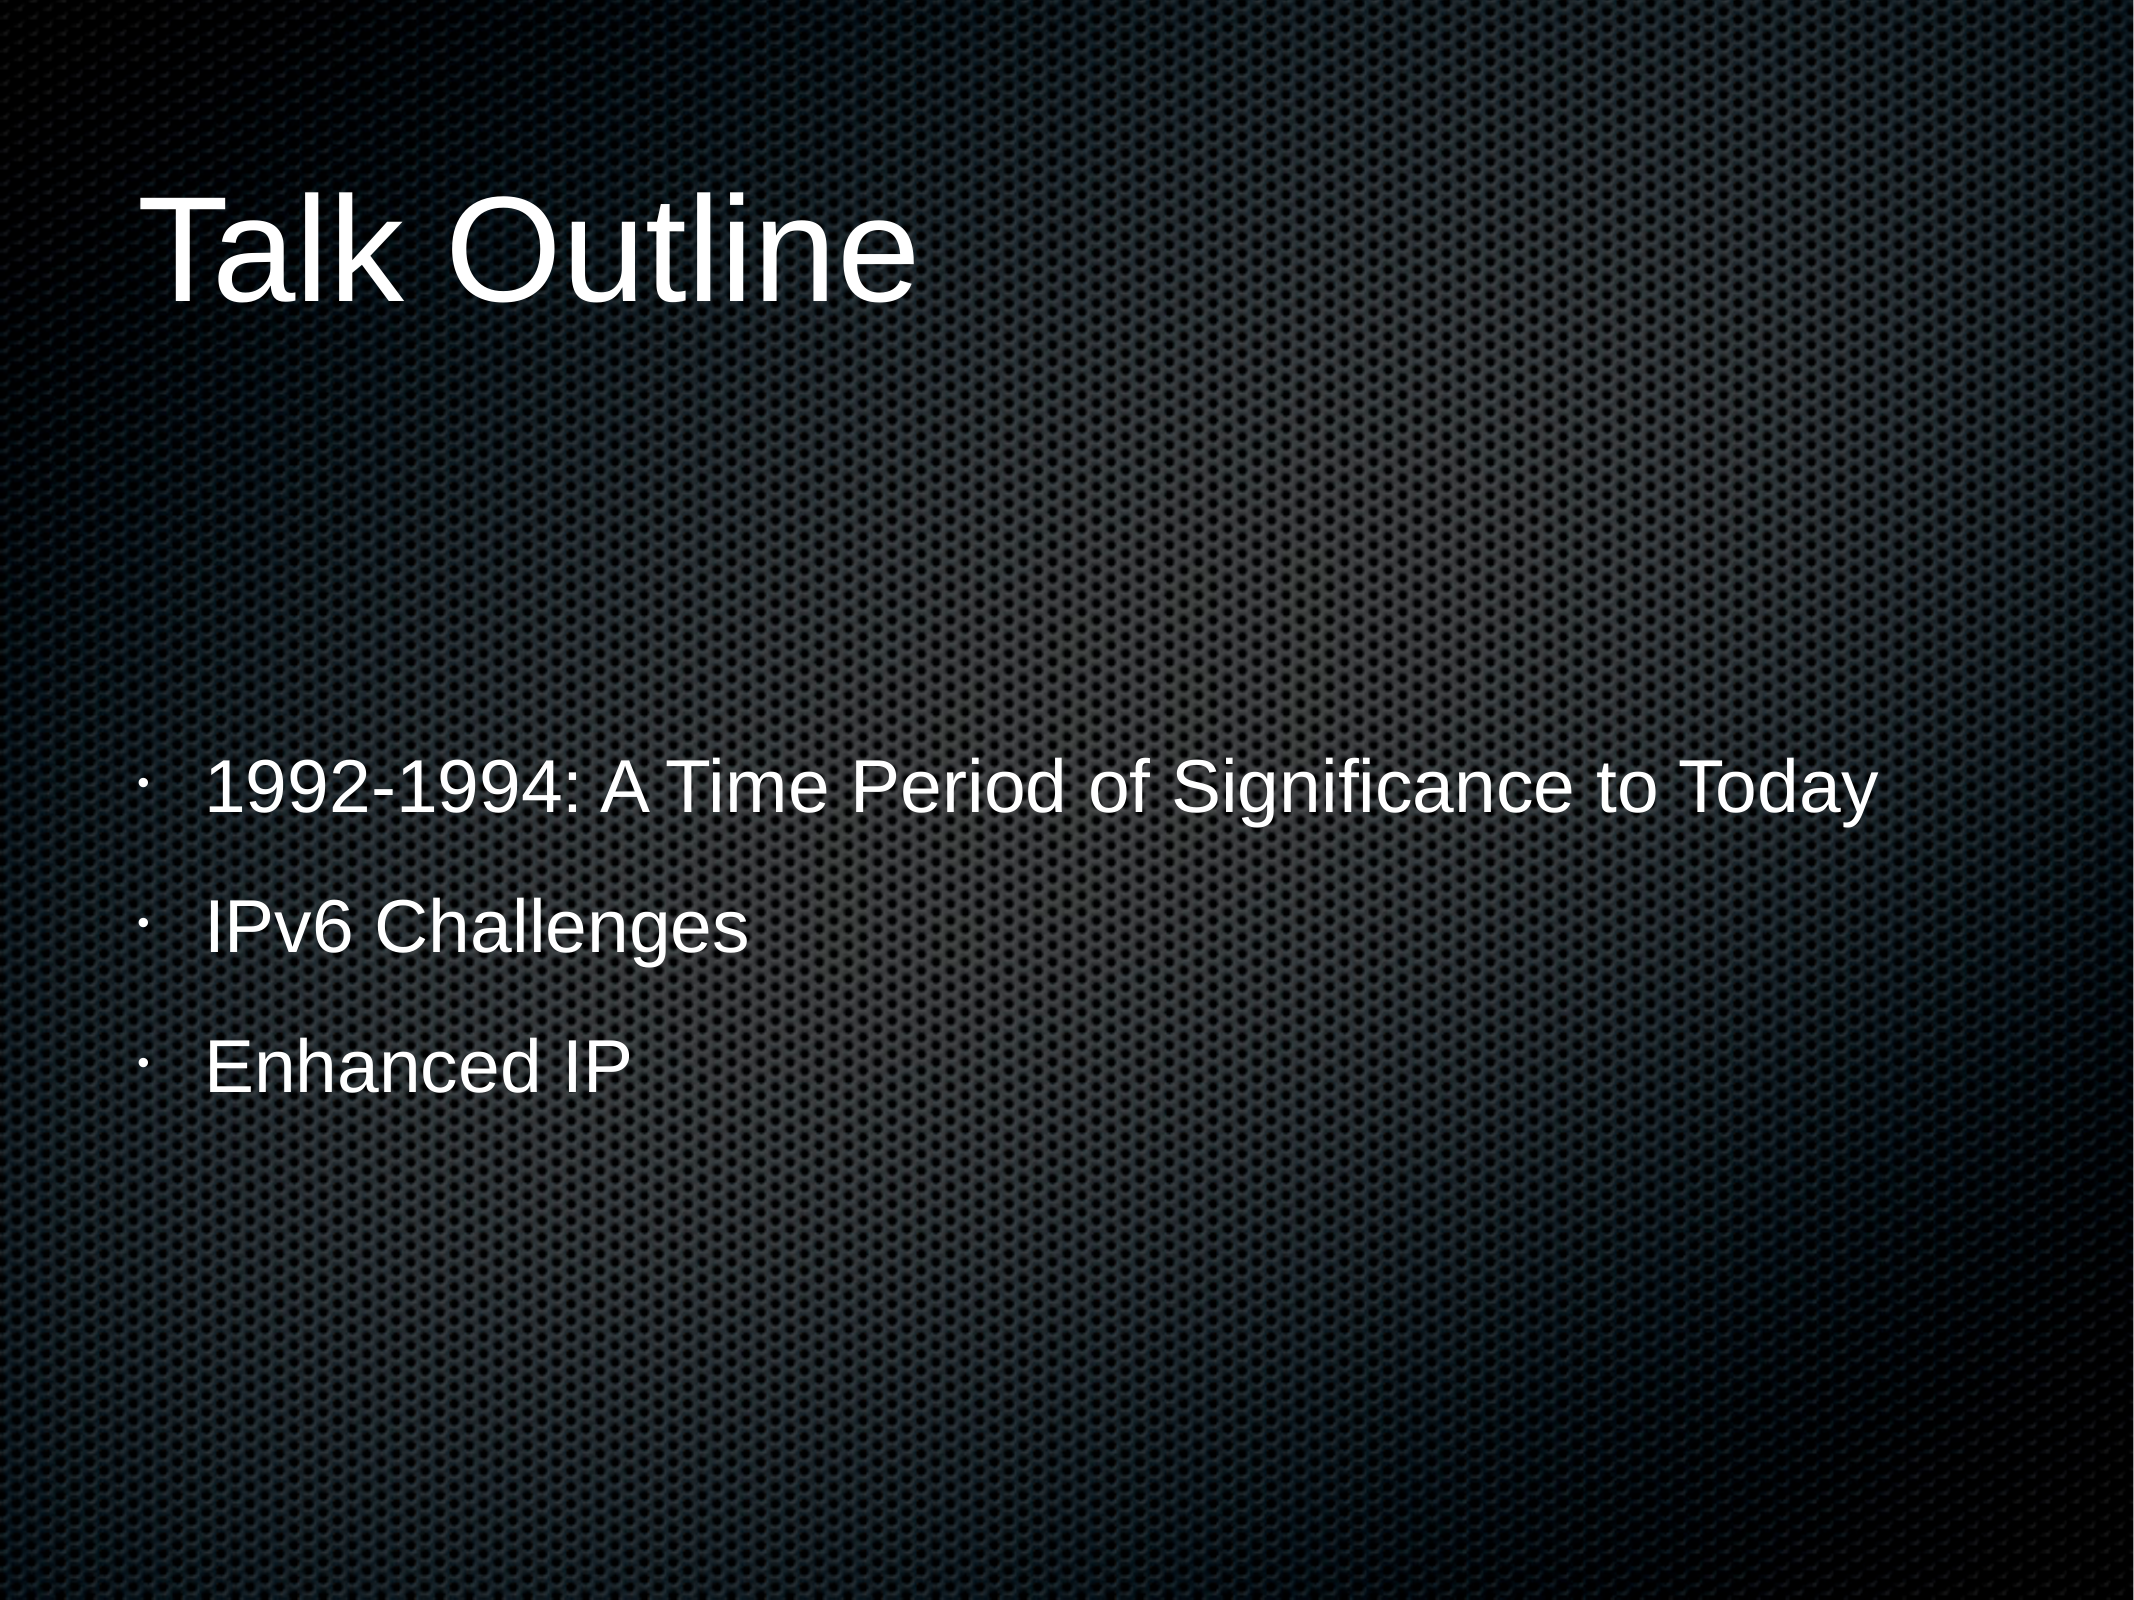

# Talk Outline
1992-1994: A Time Period of Significance to Today
IPv6 Challenges
Enhanced IP